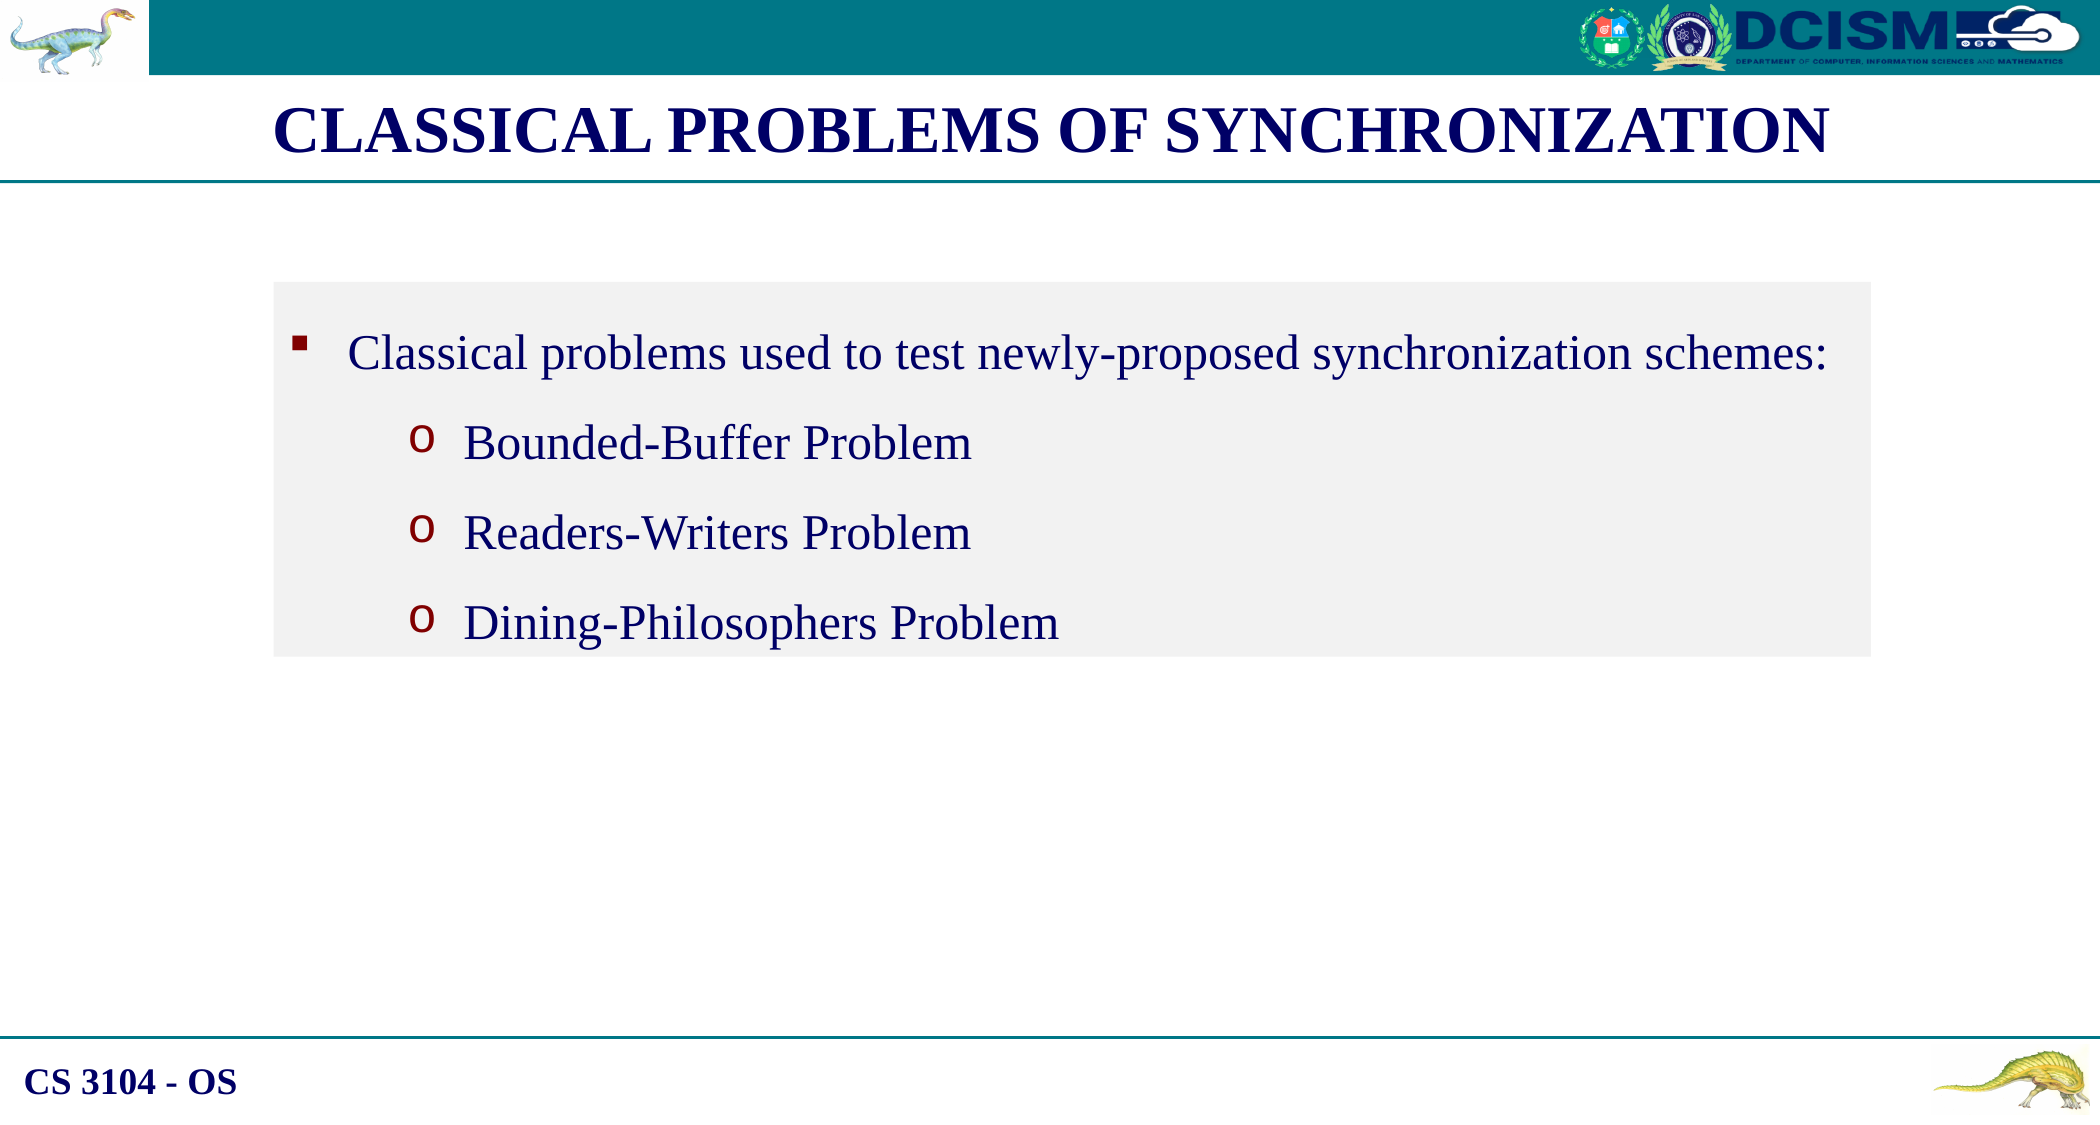

CLASSICAL PROBLEMS OF SYNCHRONIZATION
Classical problems used to test newly-proposed synchronization schemes:
Bounded-Buffer Problem
Readers-Writers Problem
Dining-Philosophers Problem